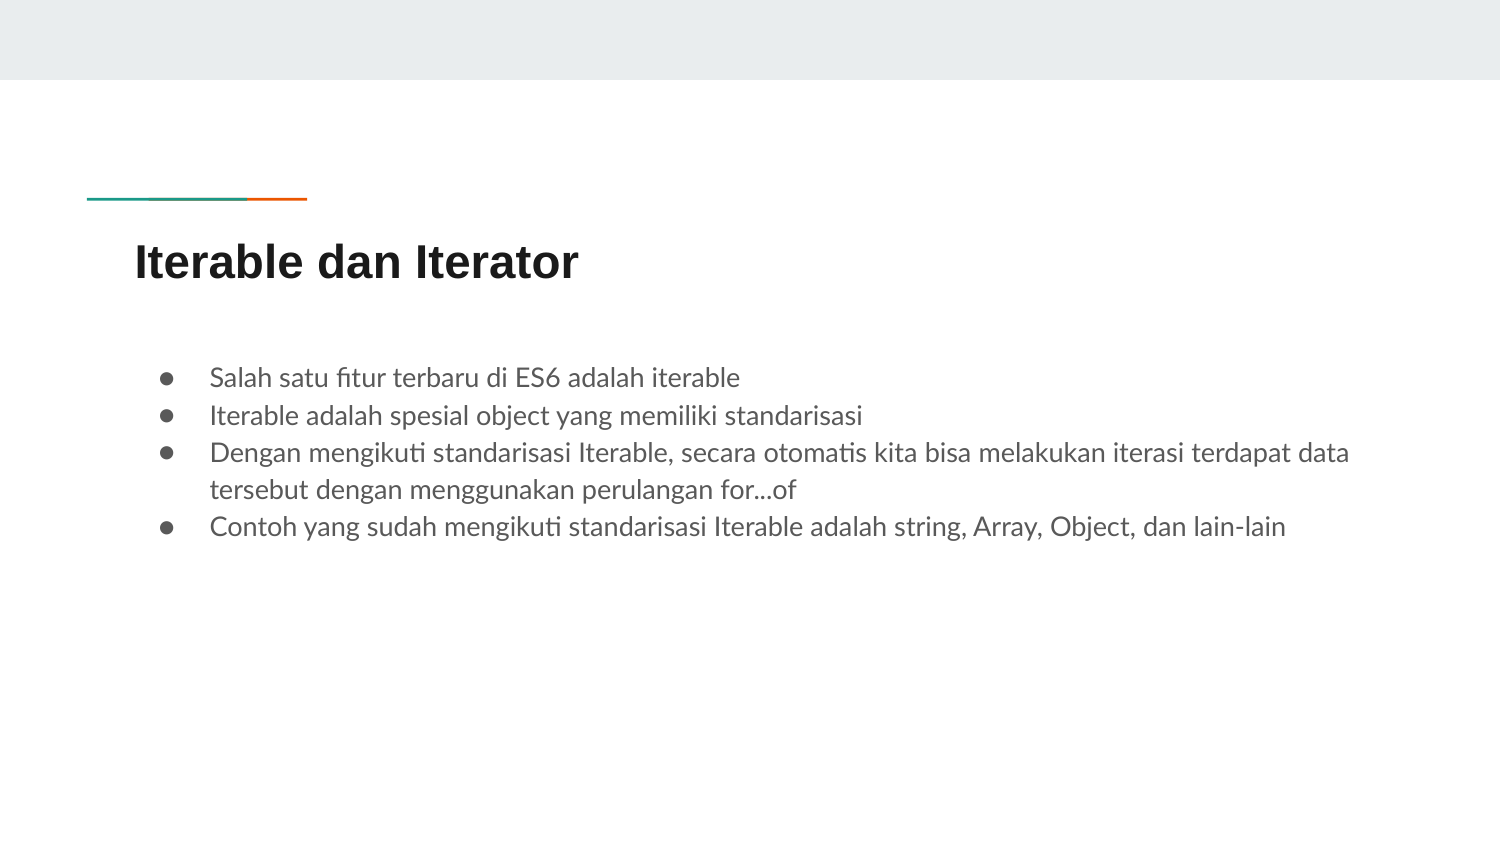

# Iterable dan Iterator
Salah satu fitur terbaru di ES6 adalah iterable
Iterable adalah spesial object yang memiliki standarisasi
Dengan mengikuti standarisasi Iterable, secara otomatis kita bisa melakukan iterasi terdapat data tersebut dengan menggunakan perulangan for...of
Contoh yang sudah mengikuti standarisasi Iterable adalah string, Array, Object, dan lain-lain